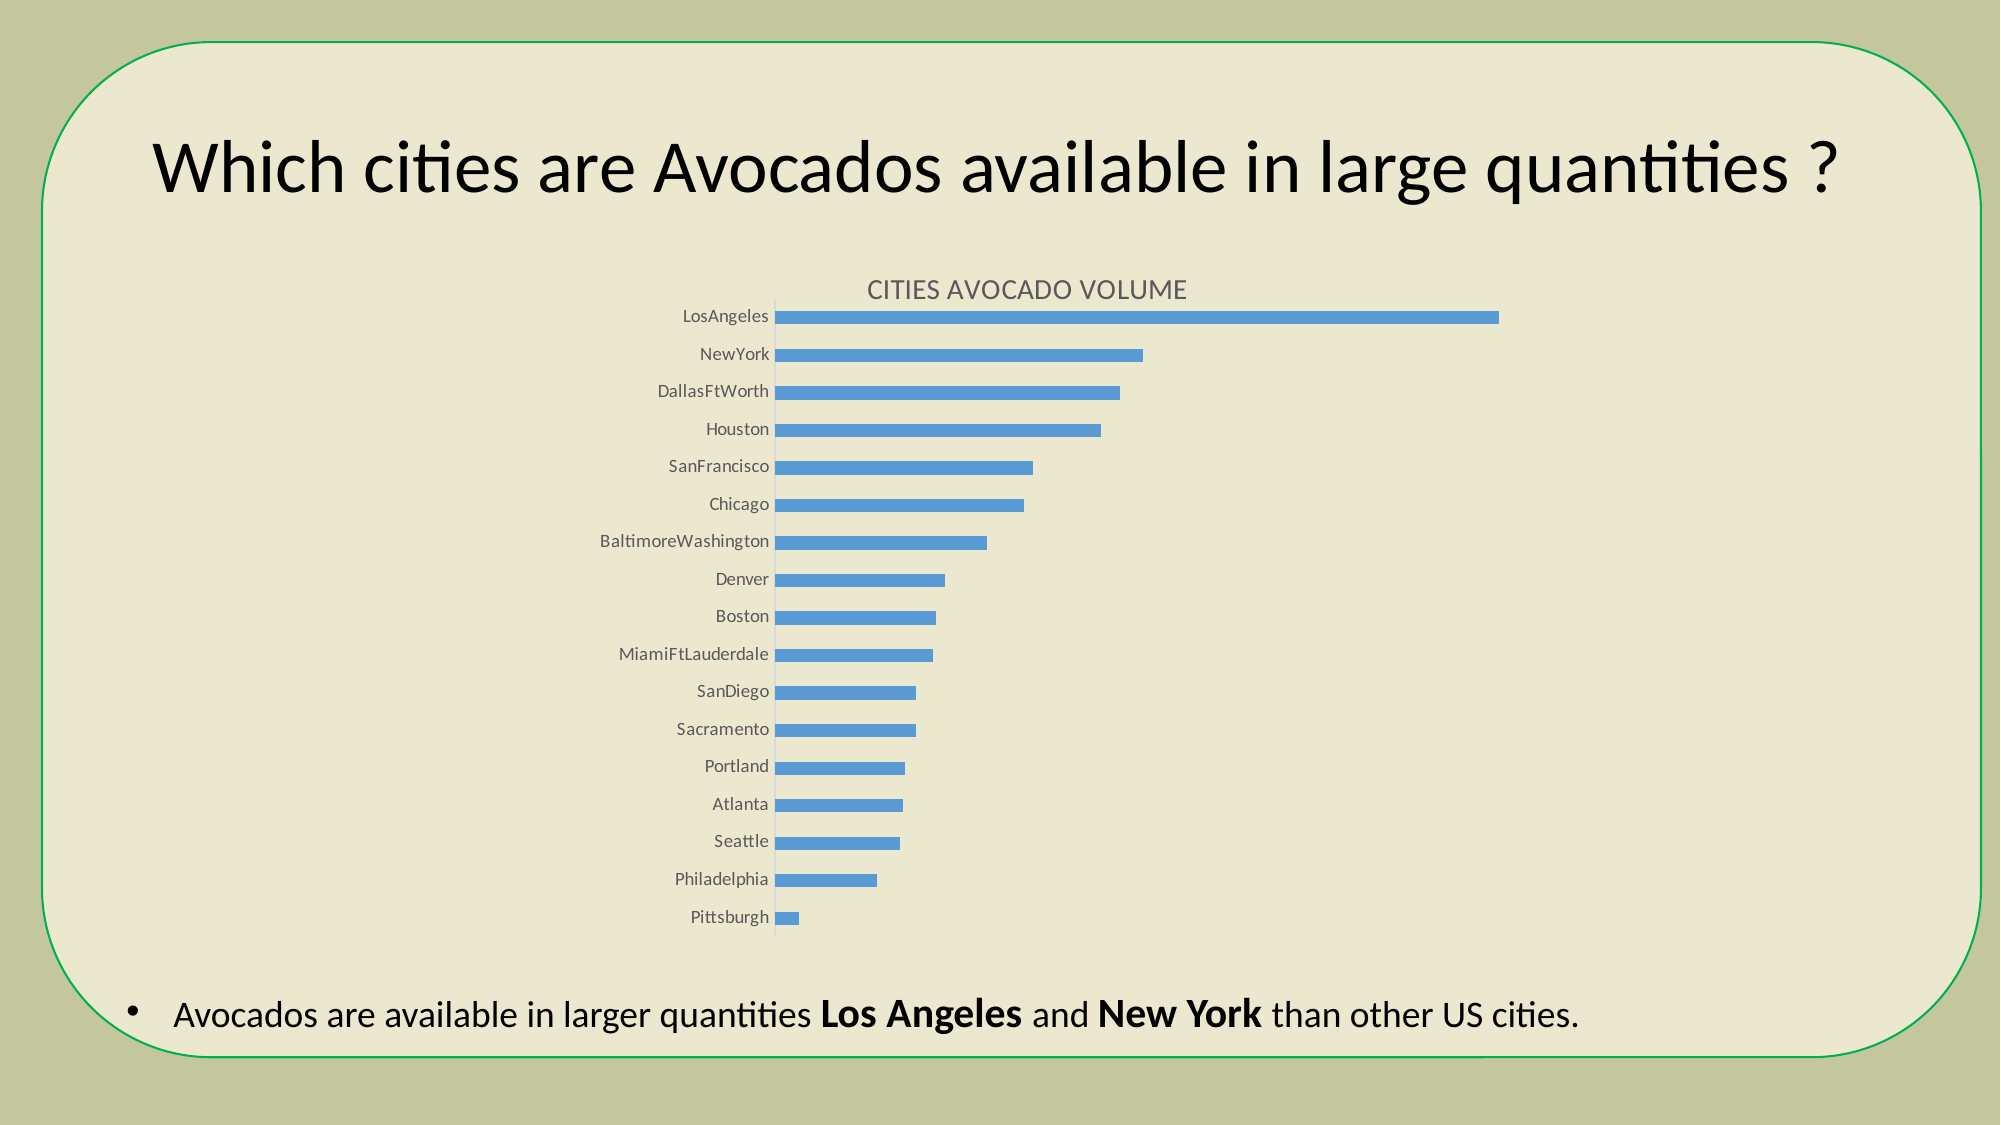

# Which cities are Avocados available in large quantities ?

### Chart: CITIES AVOCADO VOLUME

| Category | Total |
|---|---|
| Pittsburgh | 11560883.379999993 |
| Philadelphia | 47963566.93000001 |
| Seattle | 58522780.230000004 |
| Atlanta | 60044606.26999995 |
| Portland | 61047851.129999995 |
| Sacramento | 66181479.74 |
| SanDiego | 66449250.170000024 |
| MiamiFtLauderdale | 74156782.26999997 |
| Boston | 75778508.03 |
| Denver | 79945530.99000002 |
| BaltimoreWashington | 99407773.25000004 |
| Chicago | 116836909.92000008 |
| SanFrancisco | 120939266.81000014 |
| Houston | 152952802.78000003 |
| DallasFtWorth | 161949535.99999997 |
| NewYork | 172739971.76999992 |
| LosAngeles | 339632018.2 |
Avocados are available in larger quantities Los Angeles and New York than other US cities.